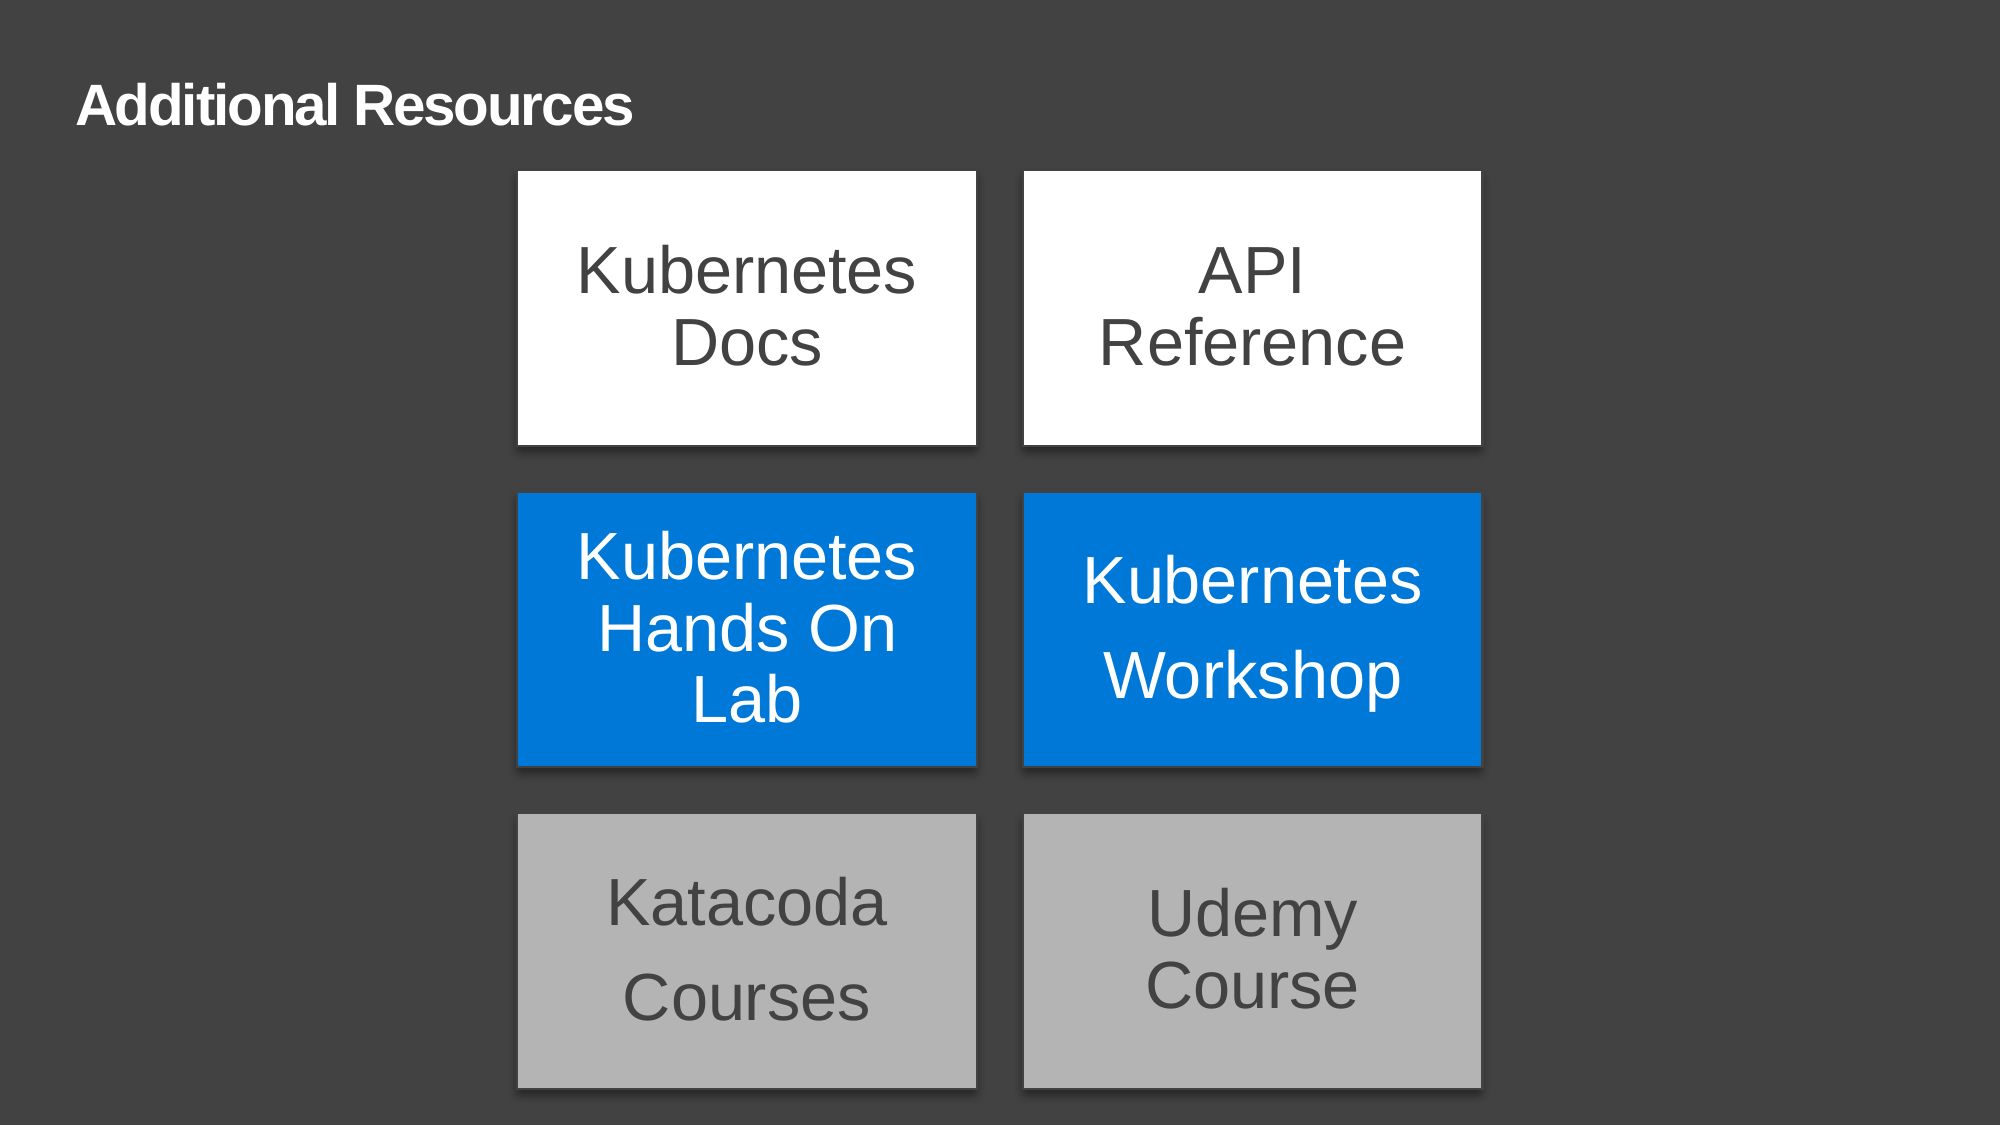

# Additional Resources
Kubernetes Docs
API Reference
Kubernetes Hands On Lab
Kubernetes
Workshop
Katacoda
Courses
Udemy Course